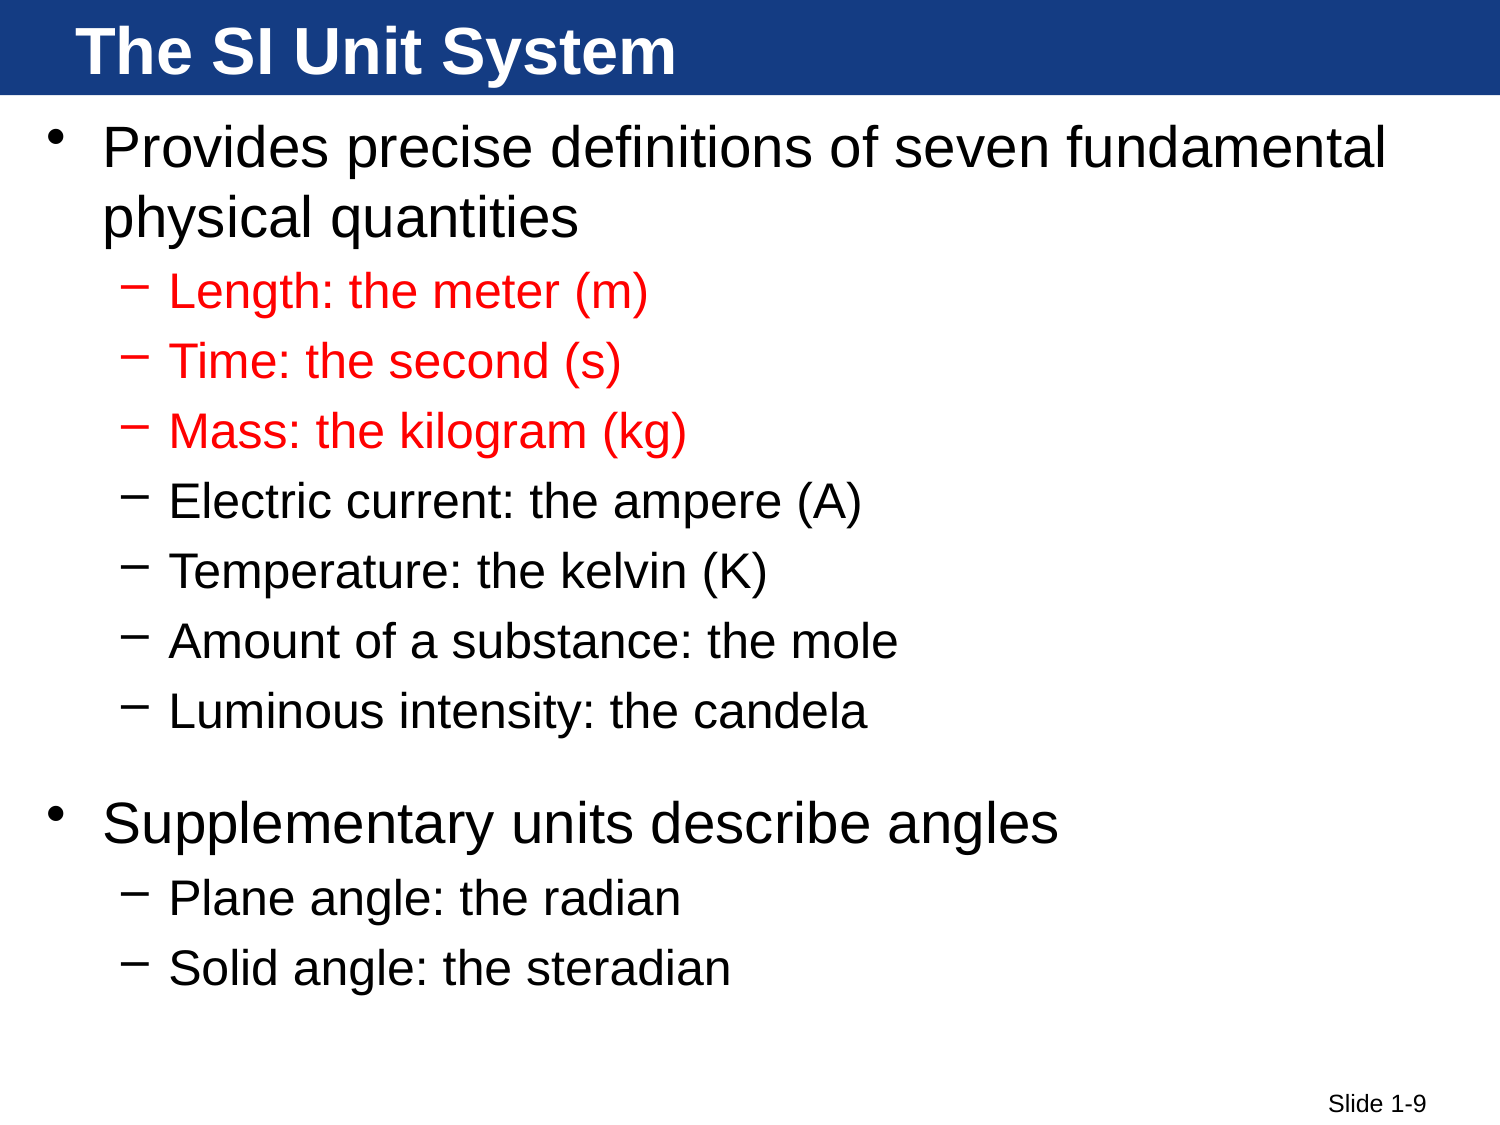

# The SI Unit System
Provides precise definitions of seven fundamental physical quantities
Length: the meter (m)
Time: the second (s)
Mass: the kilogram (kg)
Electric current: the ampere (A)
Temperature: the kelvin (K)
Amount of a substance: the mole
Luminous intensity: the candela

Supplementary units describe angles
Plane angle: the radian
Solid angle: the steradian